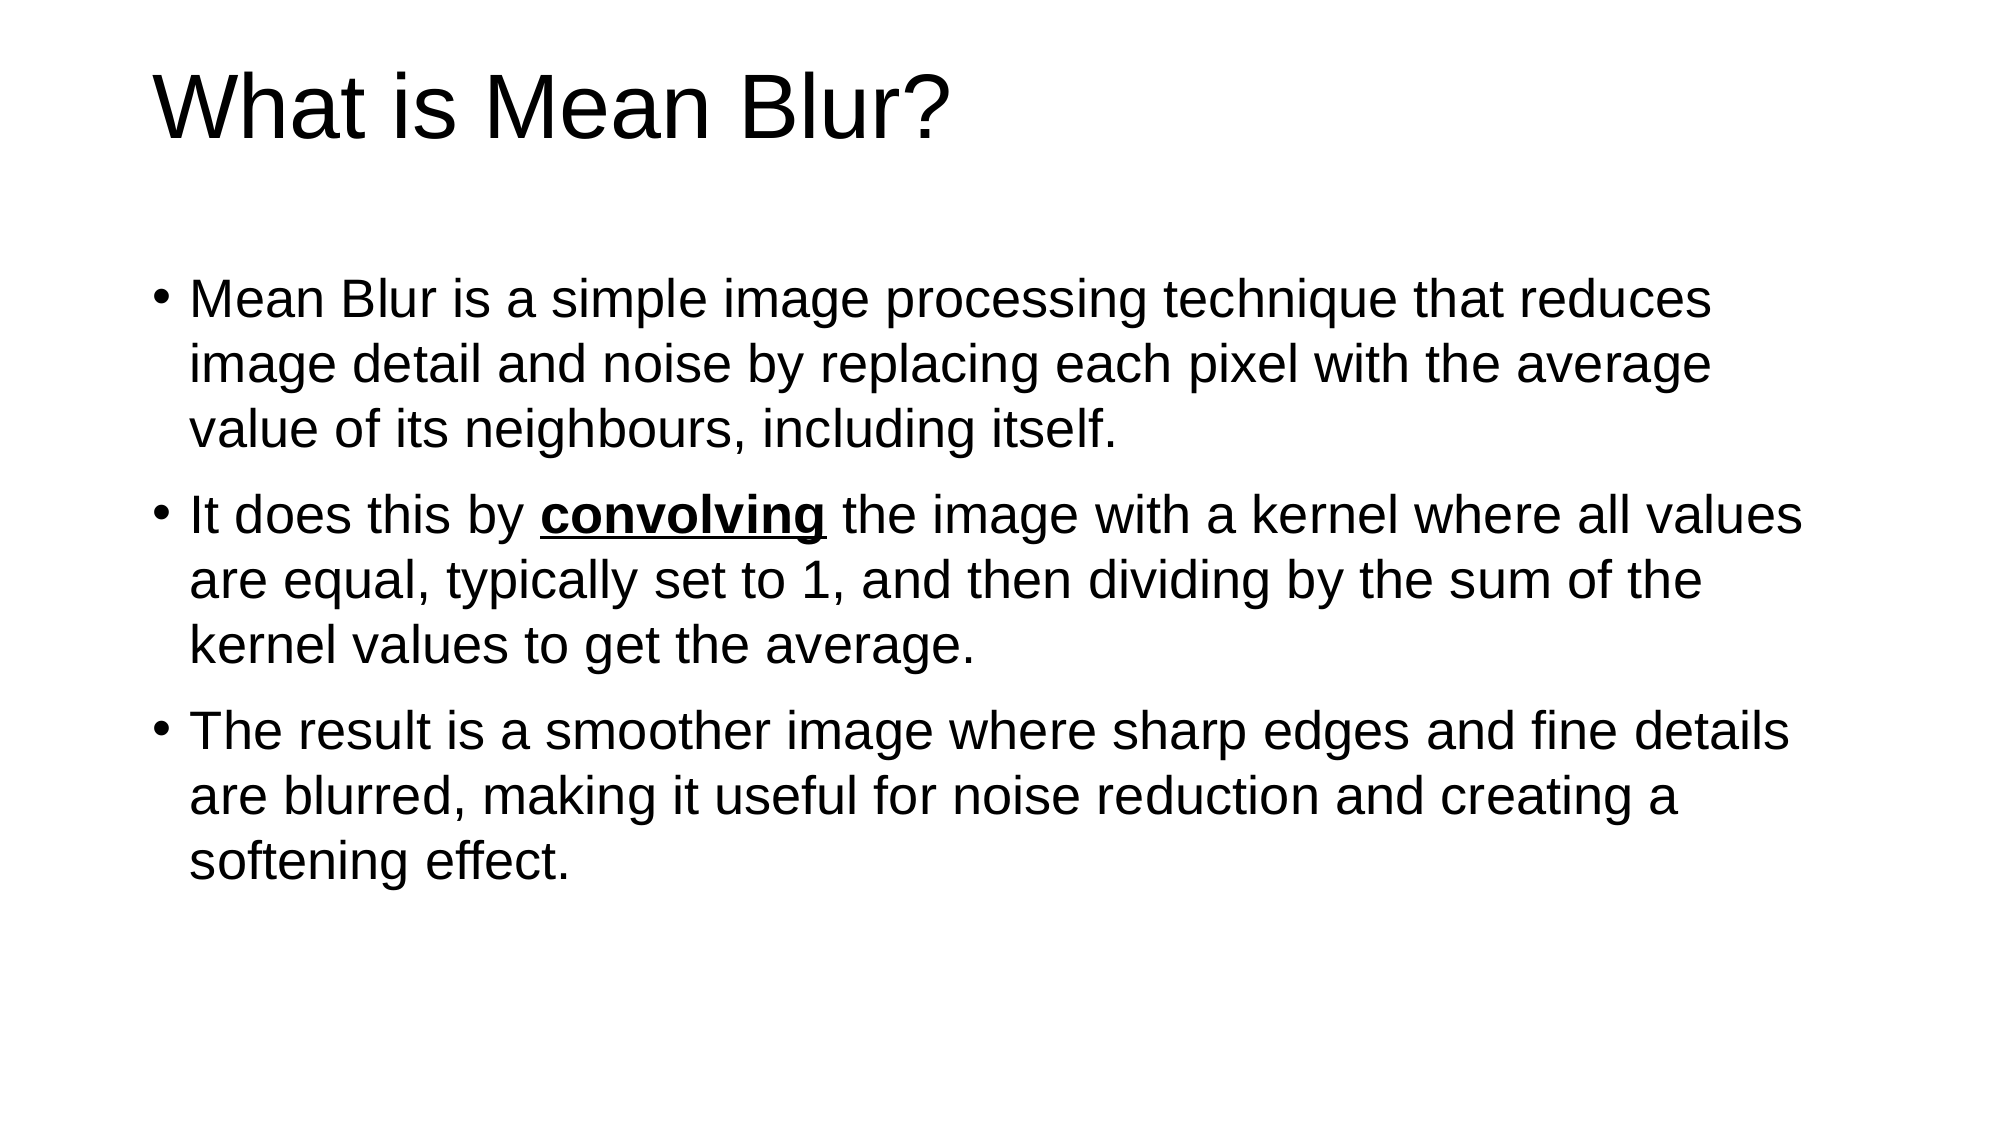

# What is Mean Blur?
Mean Blur is a simple image processing technique that reduces image detail and noise by replacing each pixel with the average value of its neighbours, including itself.
It does this by convolving the image with a kernel where all values are equal, typically set to 1, and then dividing by the sum of the kernel values to get the average.
The result is a smoother image where sharp edges and fine details are blurred, making it useful for noise reduction and creating a softening effect.